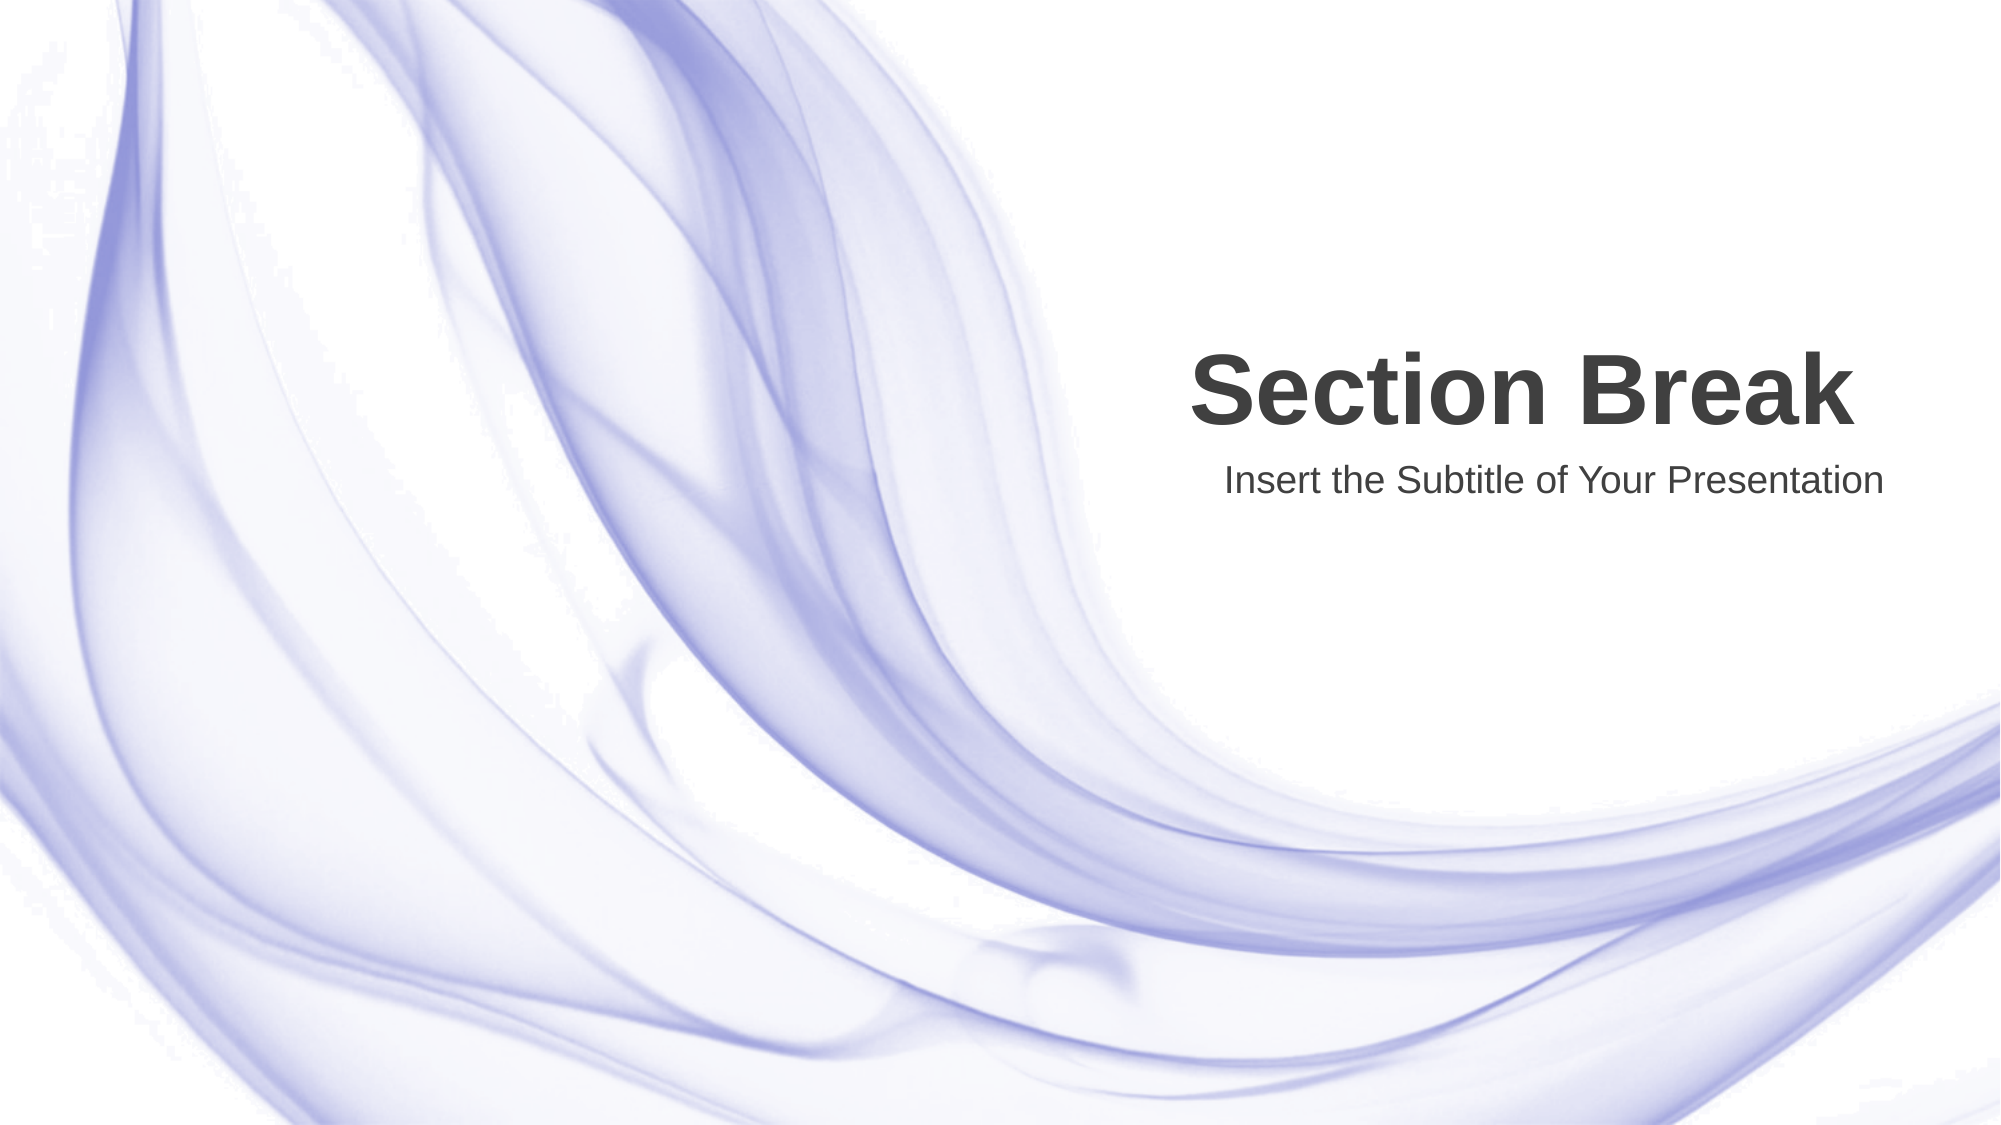

Section Break
Insert the Subtitle of Your Presentation